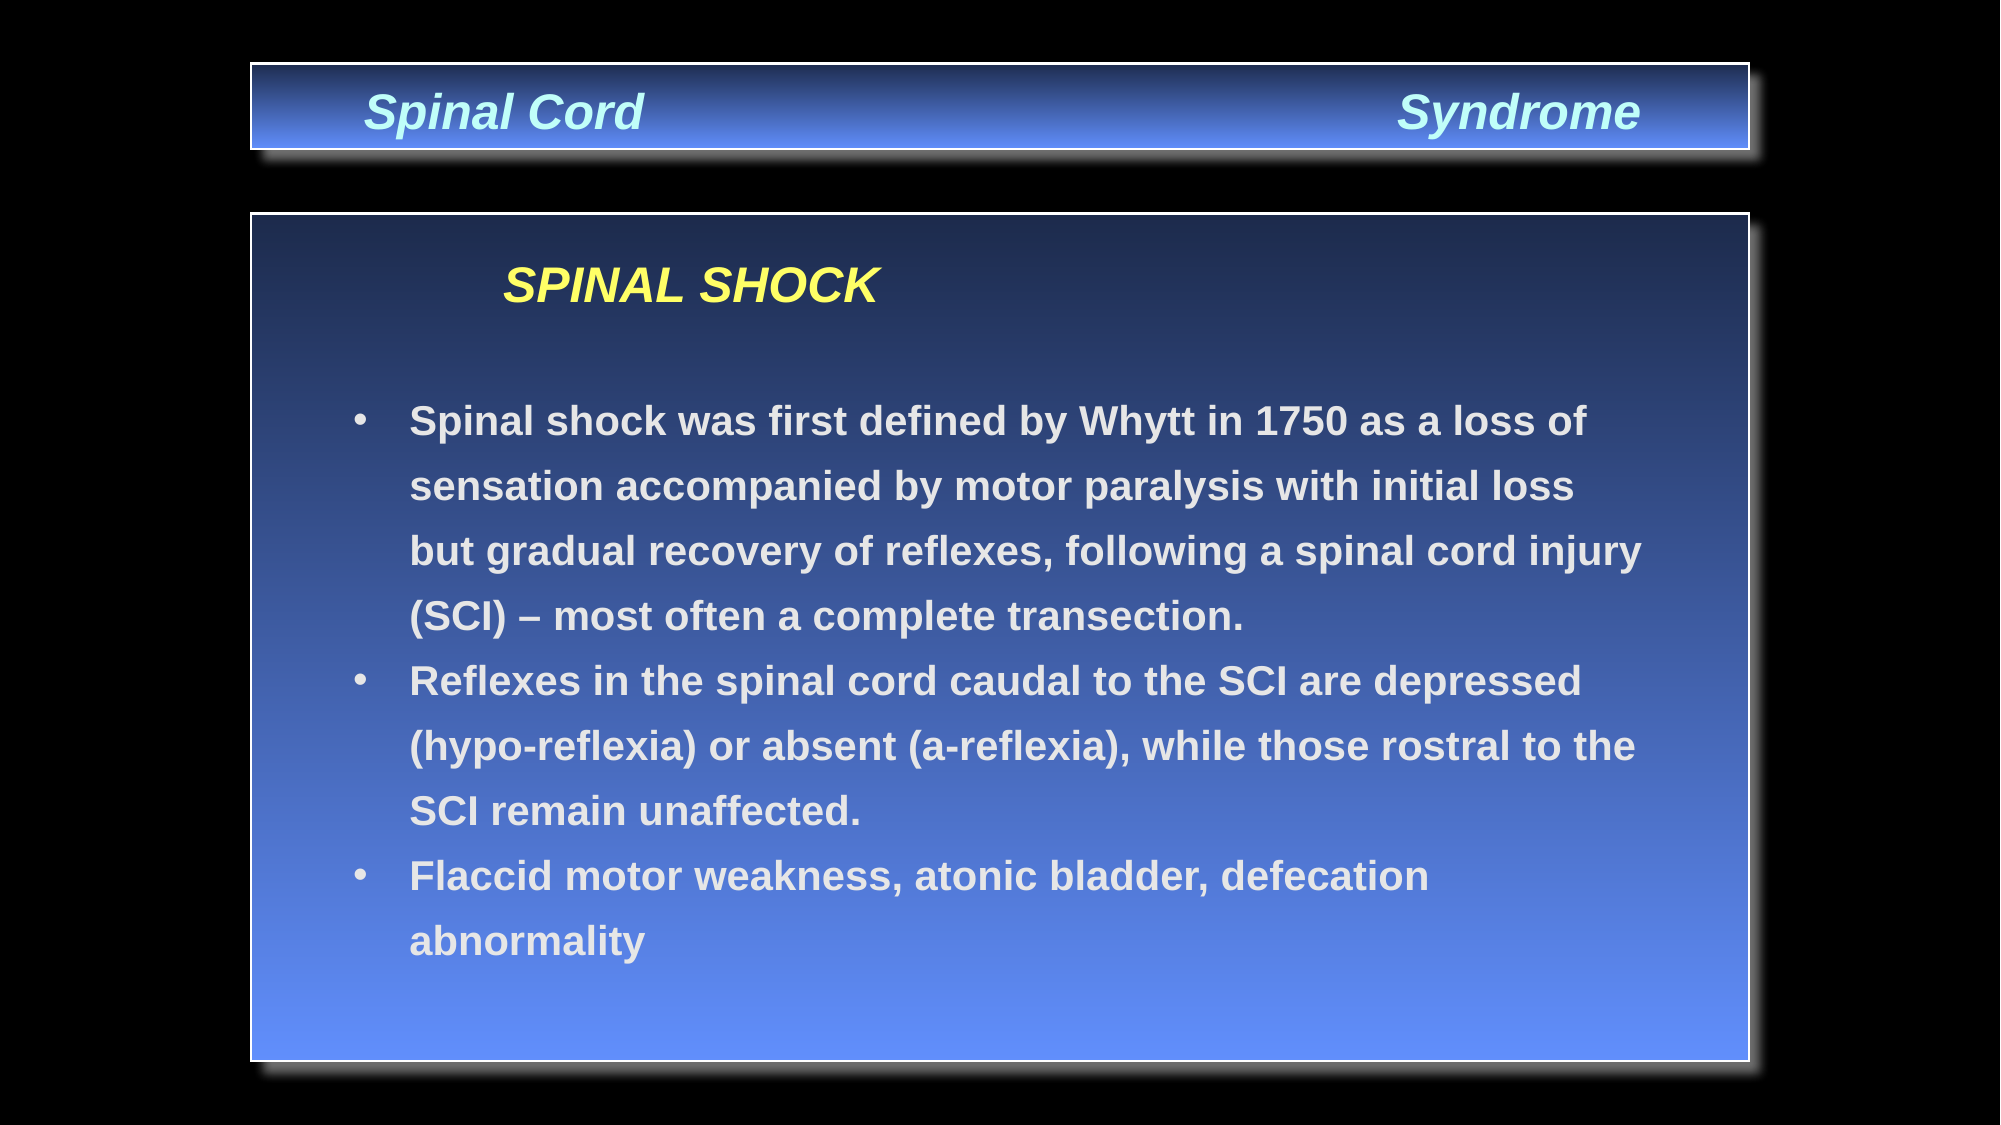

Spinal Cord                                                      Syndrome

	SPINAL SHOCK

Spinal shock was first defined by Whytt in 1750 as a loss of sensation accompanied by motor paralysis with initial loss but gradual recovery of reflexes, following a spinal cord injury (SCI) – most often a complete transection.
Reflexes in the spinal cord caudal to the SCI are depressed (hypo-reflexia) or absent (a-reflexia), while those rostral to the SCI remain unaffected.
Flaccid motor weakness, atonic bladder, defecation abnormality